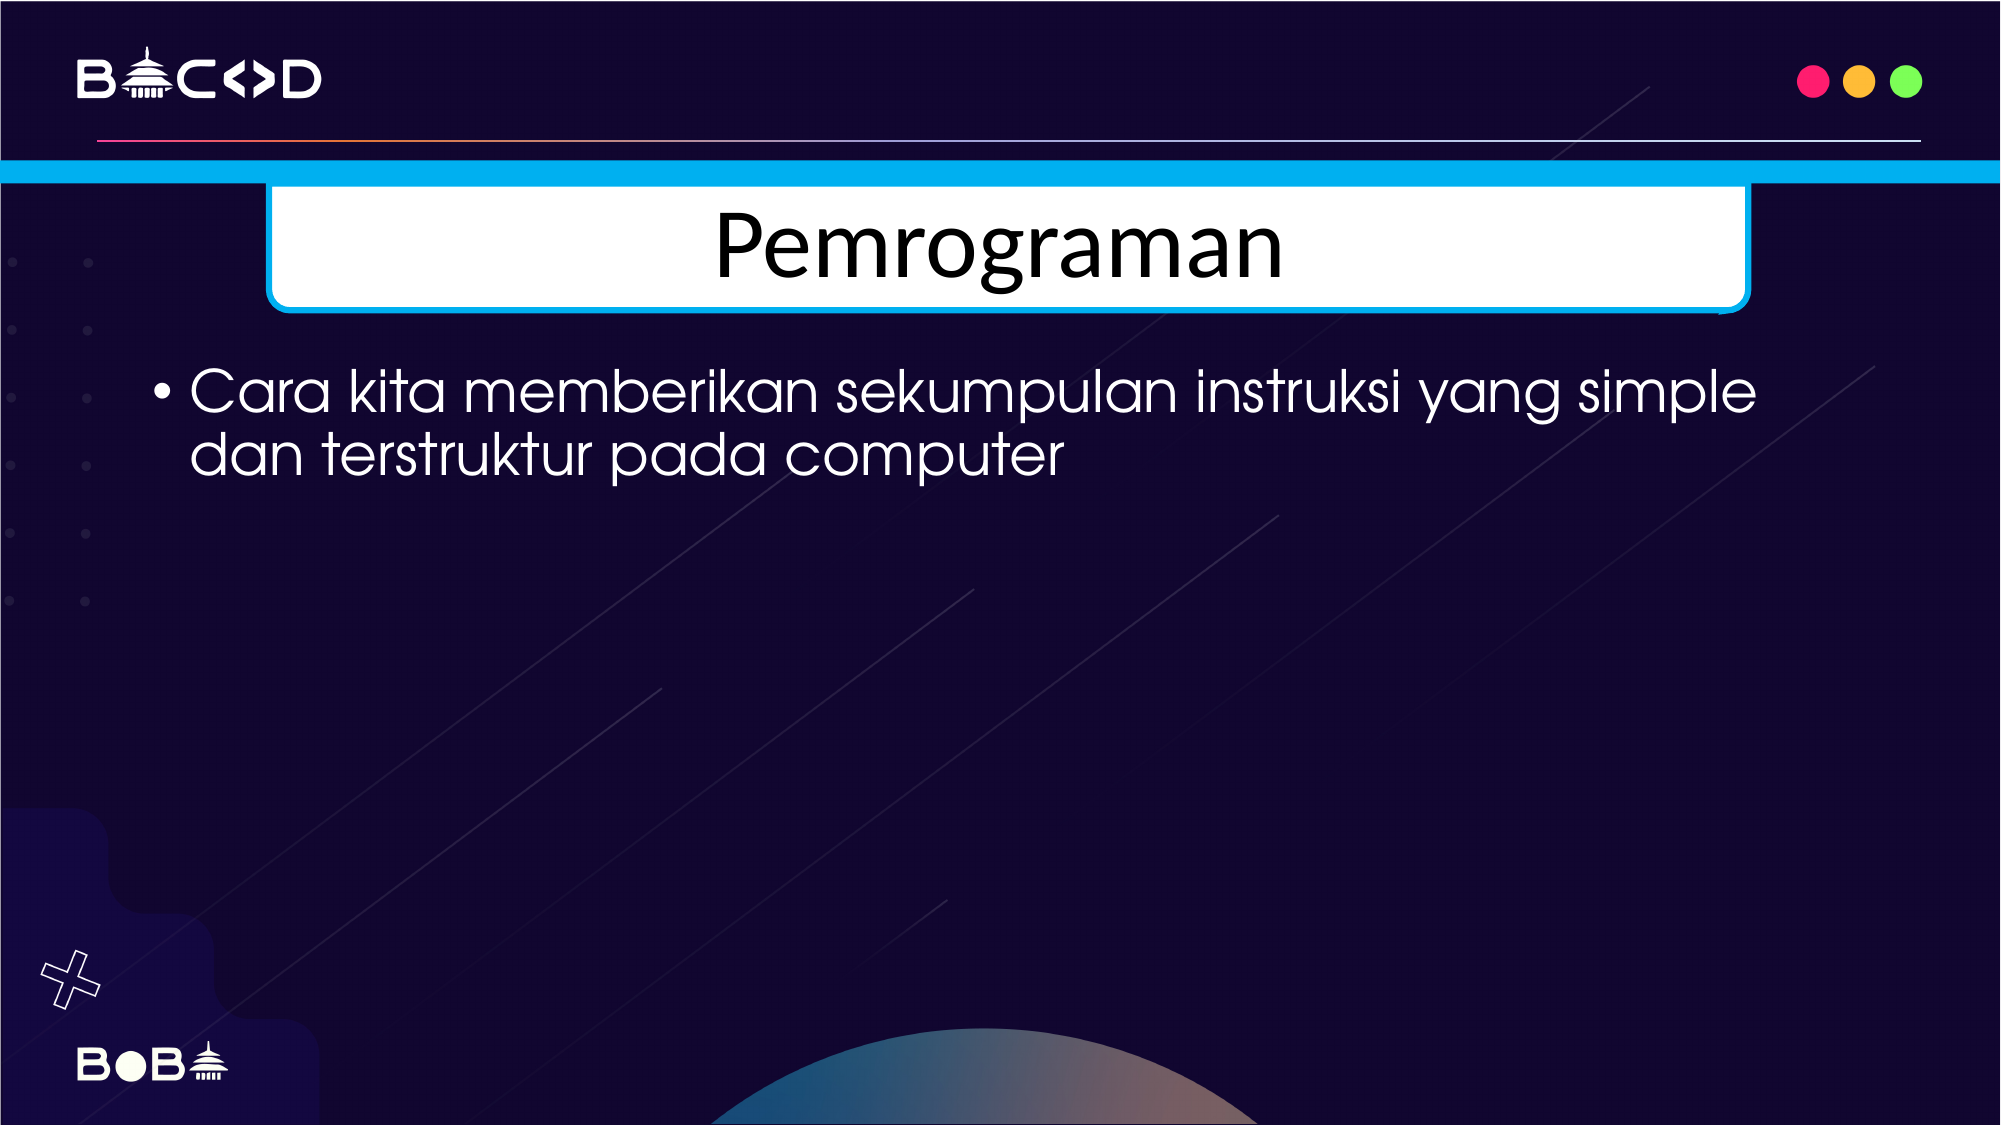

Pemrograman

Cara kita memberikan sekumpulan instruksi yang simple dan terstruktur pada computer